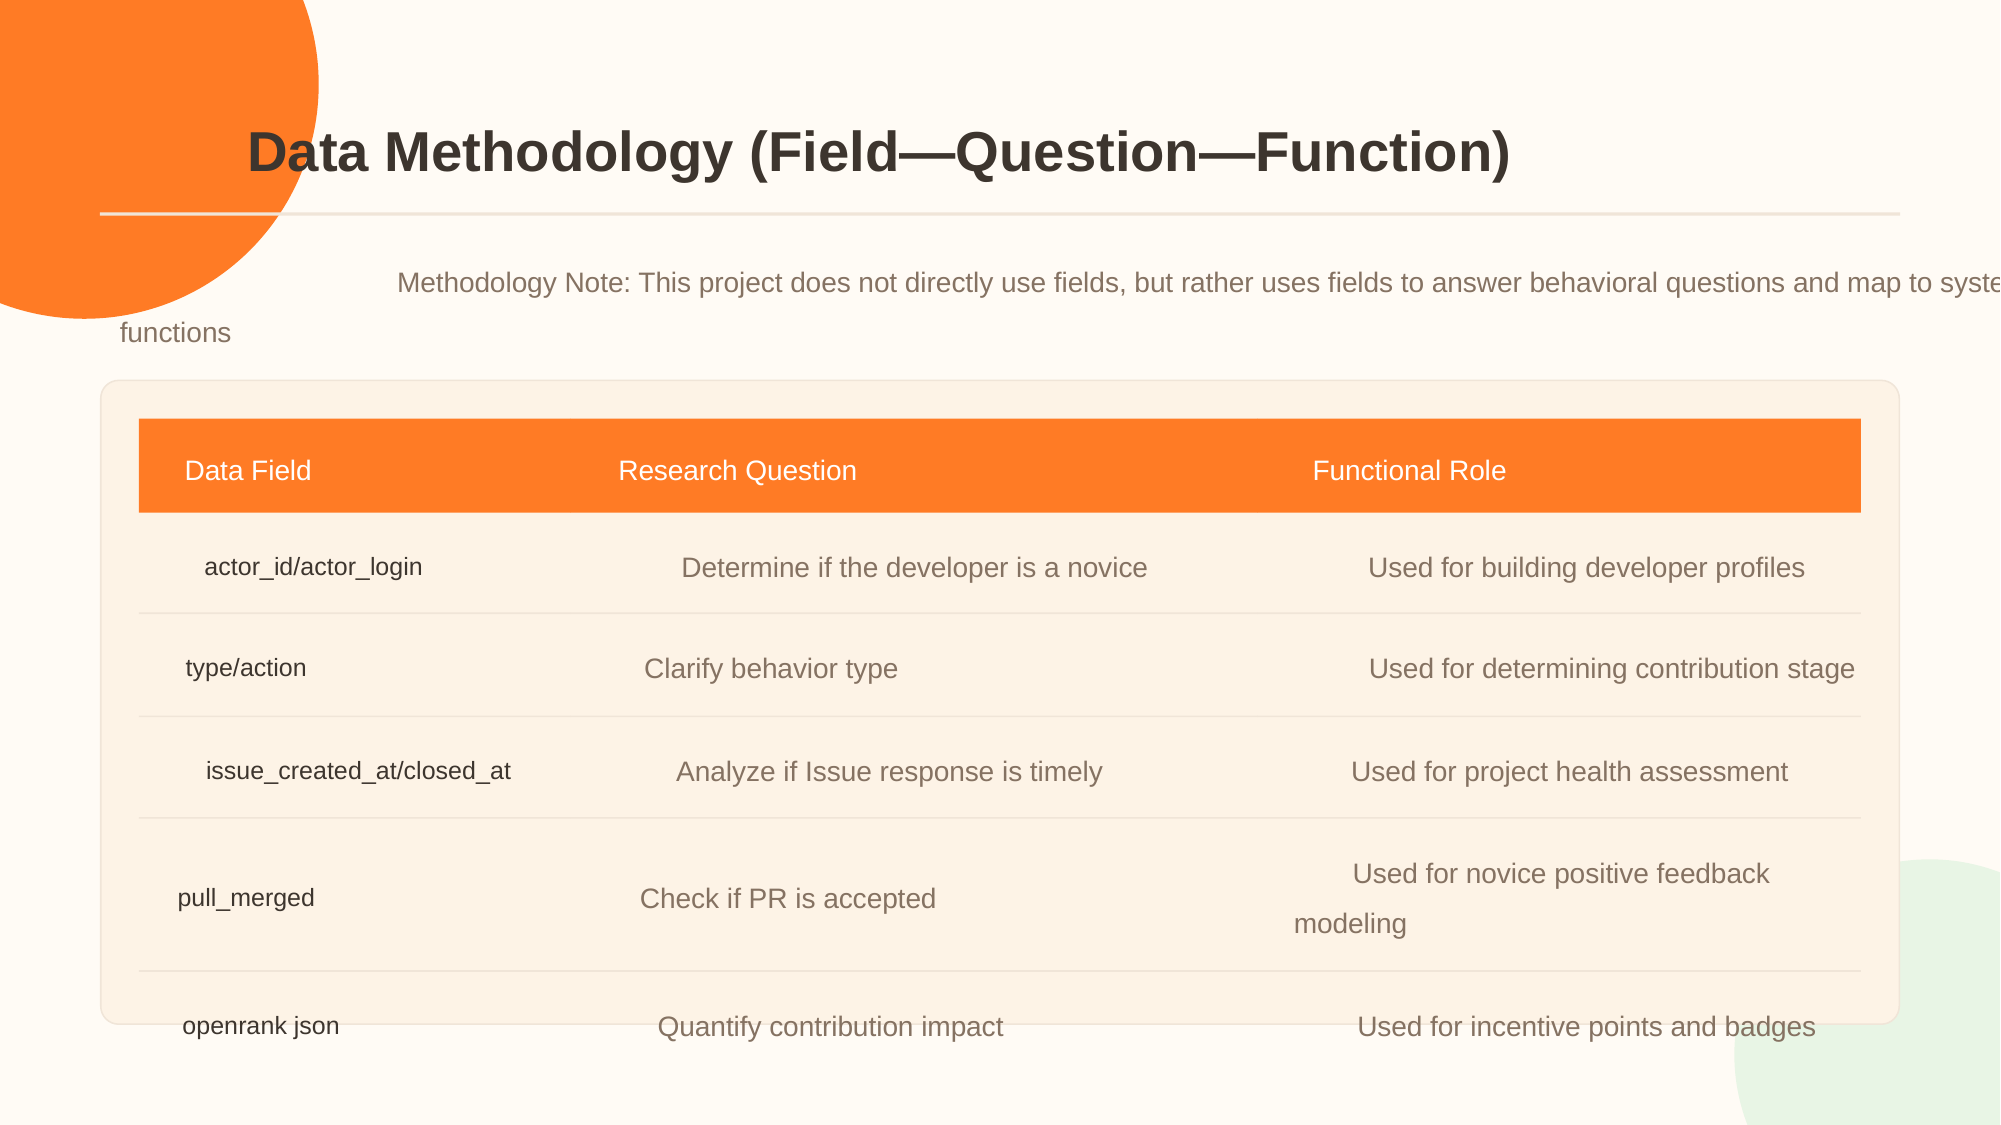

Data Methodology (Field—Question—Function)

Methodology Note: This project does not directly use fields, but rather uses fields to answer behavioral questions and map to system
functions

Data Field
Research Question
Functional Role
Determine if the developer is a novice
Used for building developer profiles
actor_id/actor_login

Clarify behavior type
Used for determining contribution stage
type/action

Analyze if Issue response is timely
Used for project health assessment
issue_created_at/closed_at

Used for novice positive feedback

Check if PR is accepted
pull_merged
modeling

Quantify contribution impact
Used for incentive points and badges
openrank json